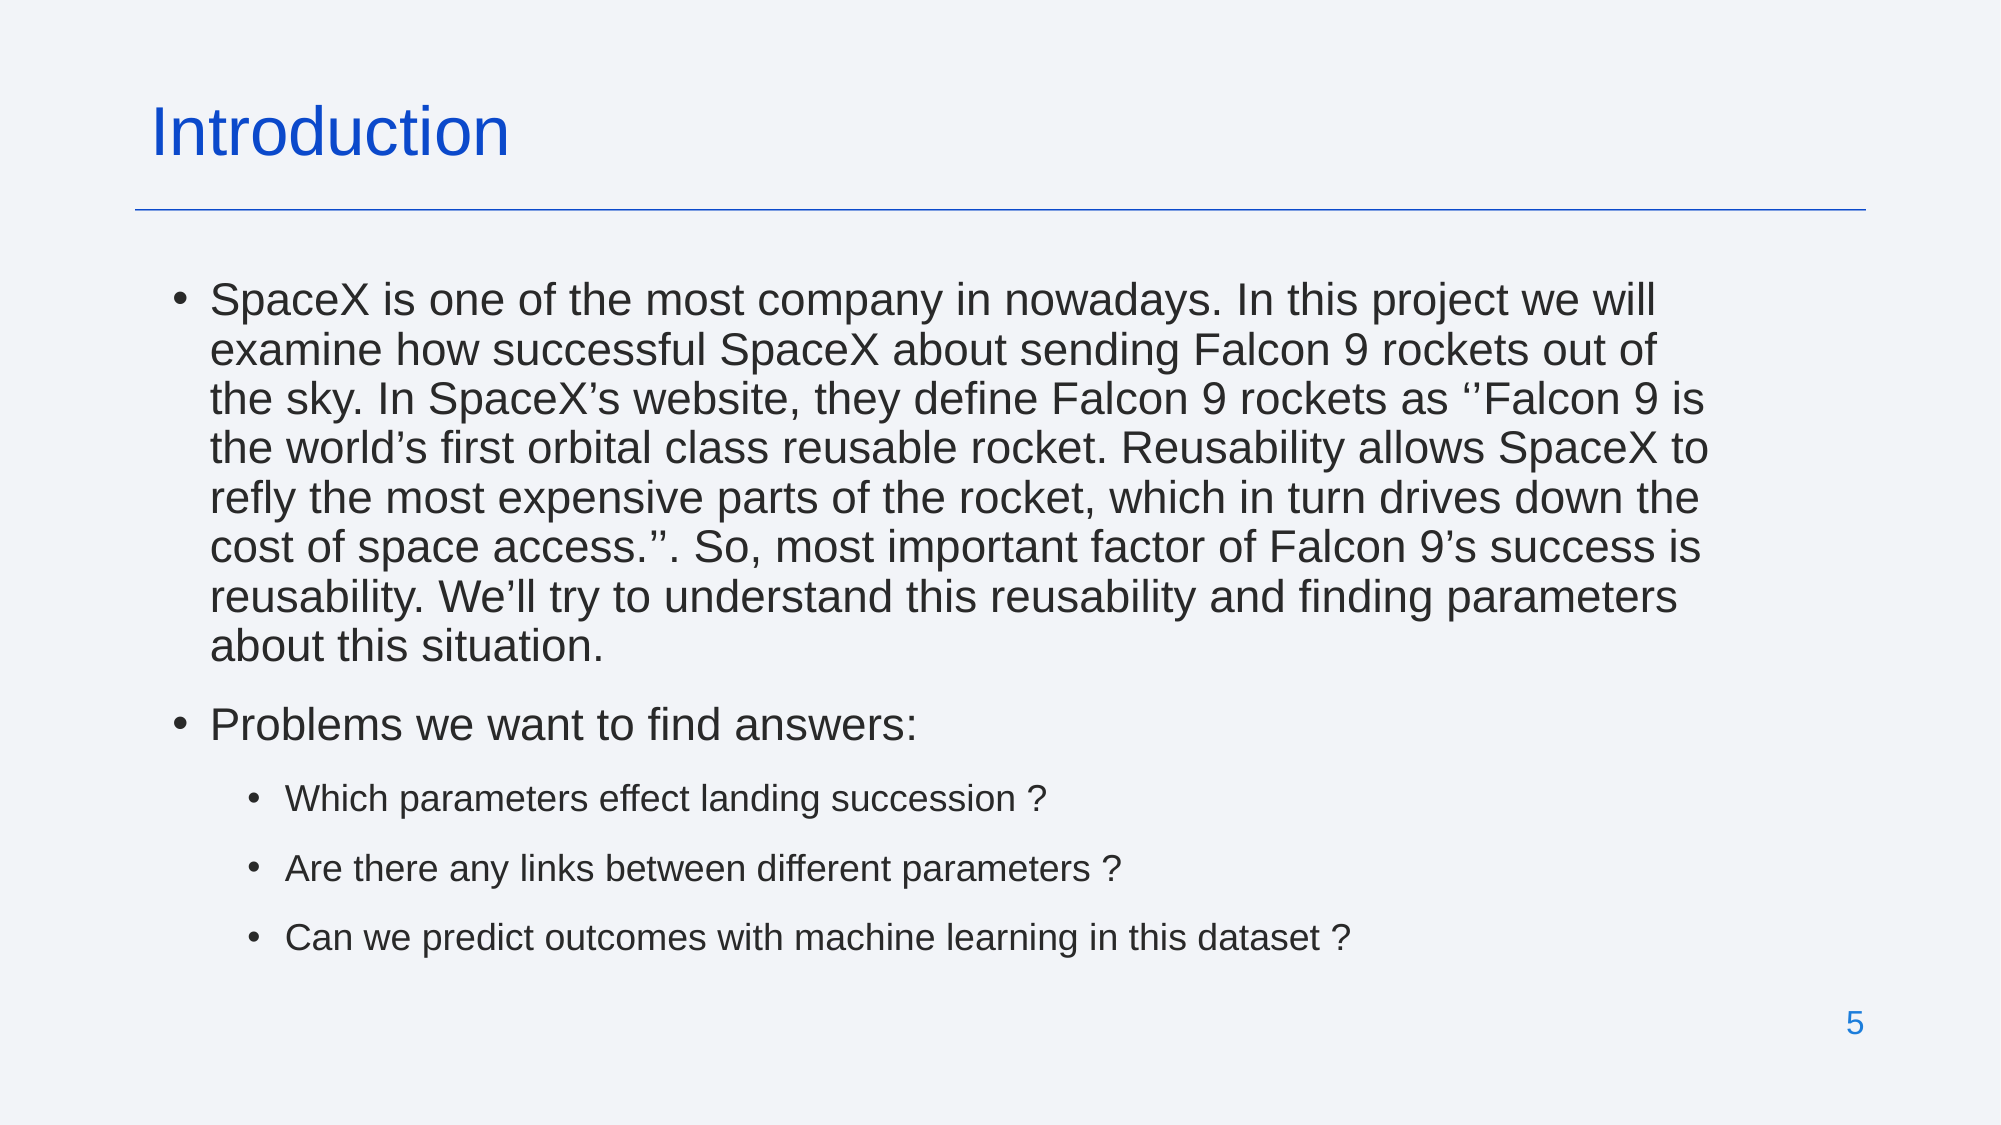

Introduction
SpaceX is one of the most company in nowadays. In this project we will examine how successful SpaceX about sending Falcon 9 rockets out of the sky. In SpaceX’s website, they define Falcon 9 rockets as ‘’Falcon 9 is the world’s first orbital class reusable rocket. Reusability allows SpaceX to refly the most expensive parts of the rocket, which in turn drives down the cost of space access.’’. So, most important factor of Falcon 9’s success is reusability. We’ll try to understand this reusability and finding parameters about this situation.
Problems we want to find answers:
Which parameters effect landing succession ?
Are there any links between different parameters ?
Can we predict outcomes with machine learning in this dataset ?
5